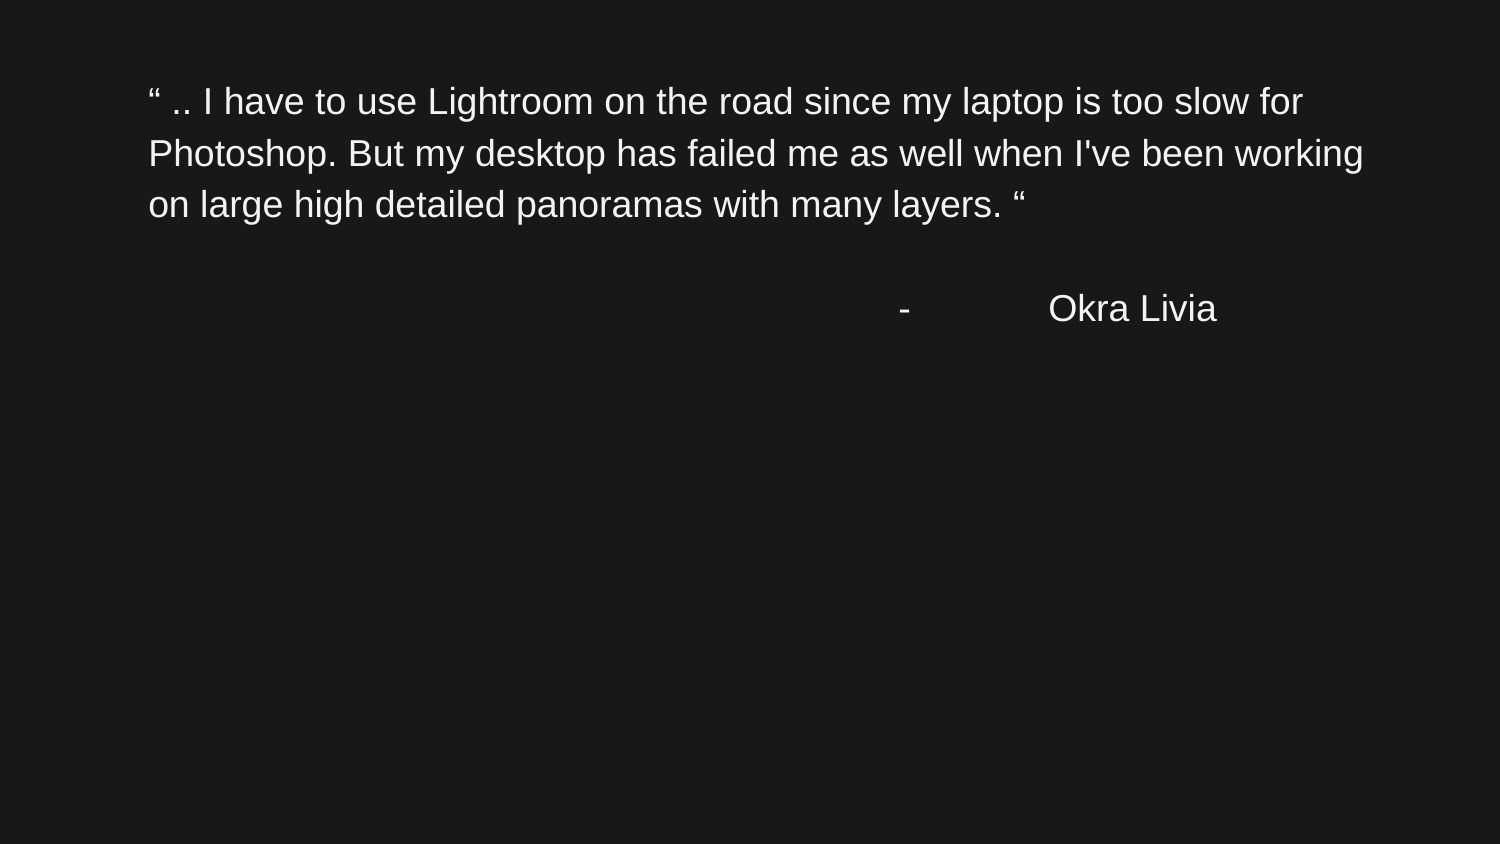

“ .. I have to use Lightroom on the road since my laptop is too slow for Photoshop. But my desktop has failed me as well when I've been working on large high detailed panoramas with many layers. “
 													-	Okra Livia